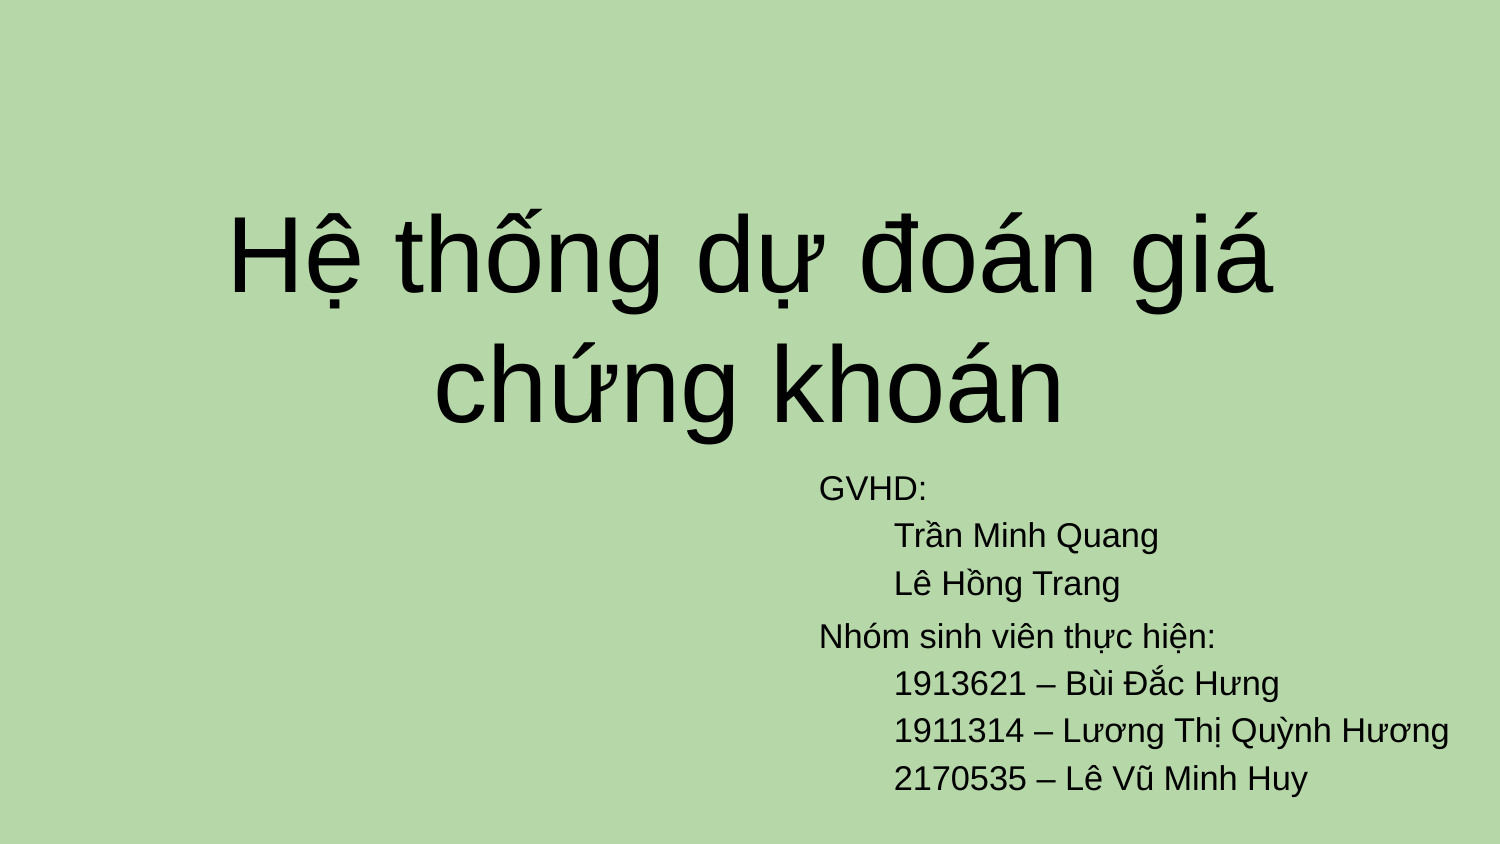

# Hệ thống dự đoán giá chứng khoán
GVHD:
Trần Minh Quang
Lê Hồng Trang
Nhóm sinh viên thực hiện:
1913621 – Bùi Đắc Hưng
1911314 – Lương Thị Quỳnh Hương
2170535 – Lê Vũ Minh Huy